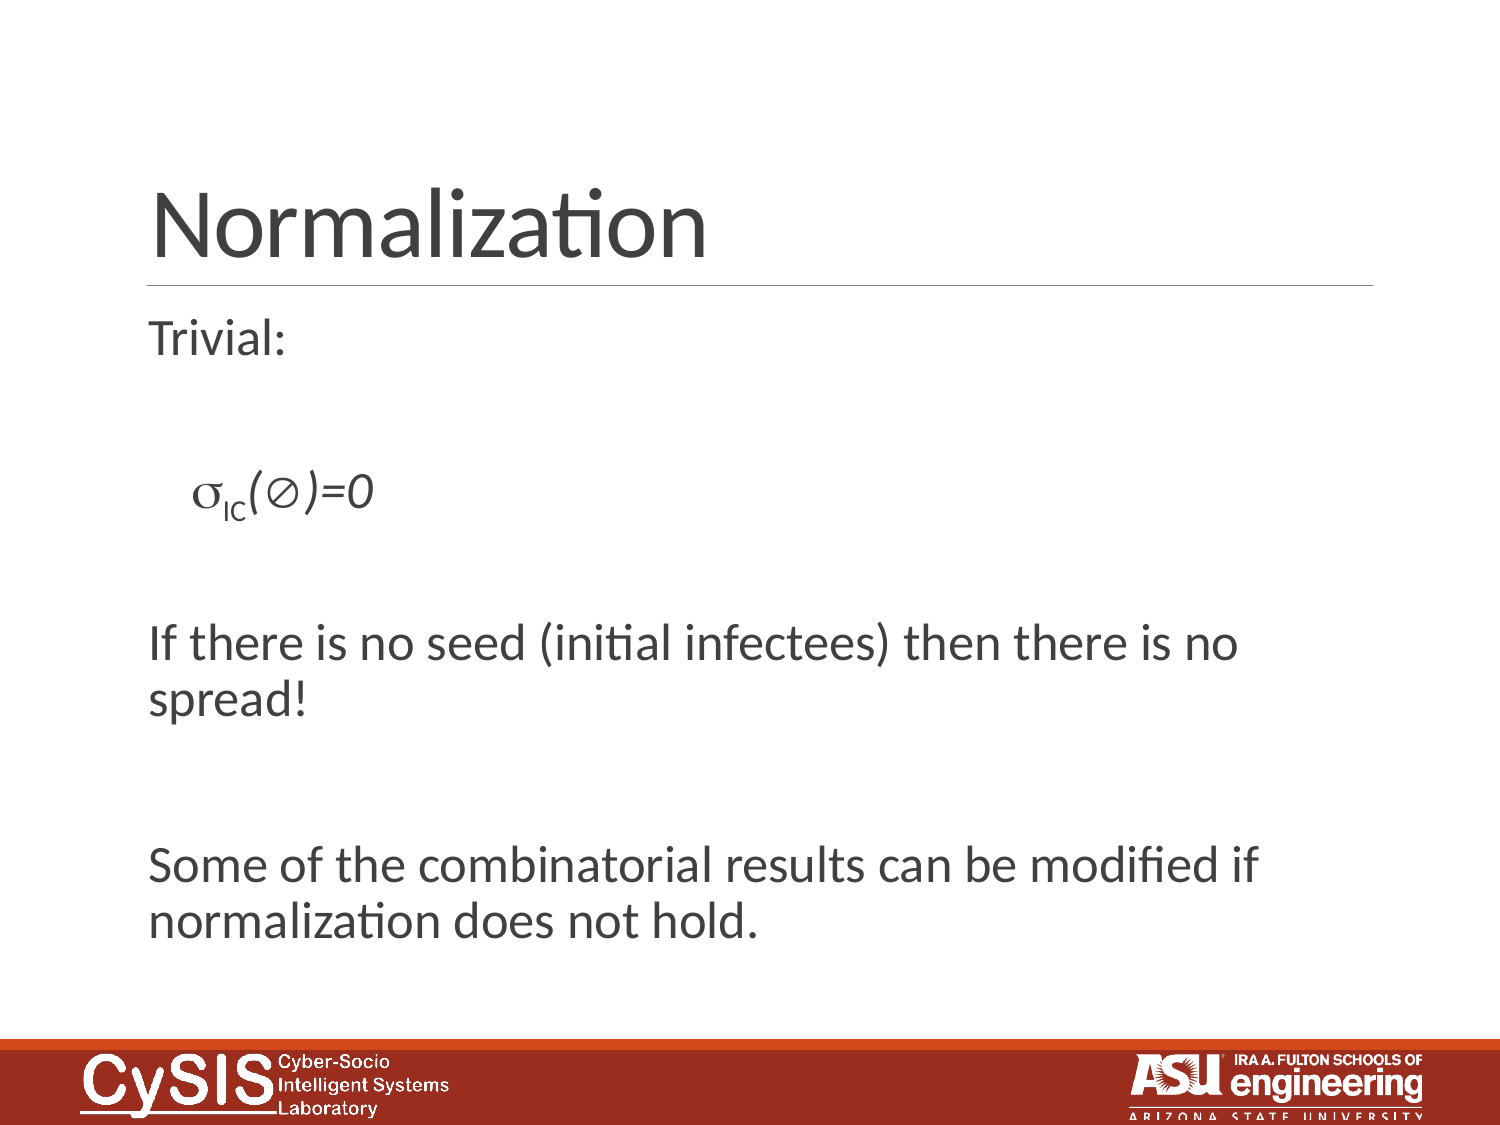

# Normalization
Trivial:

	 σIC(∅)=0

If there is no seed (initial infectees) then there is no spread!

Some of the combinatorial results can be modified if normalization does not hold.